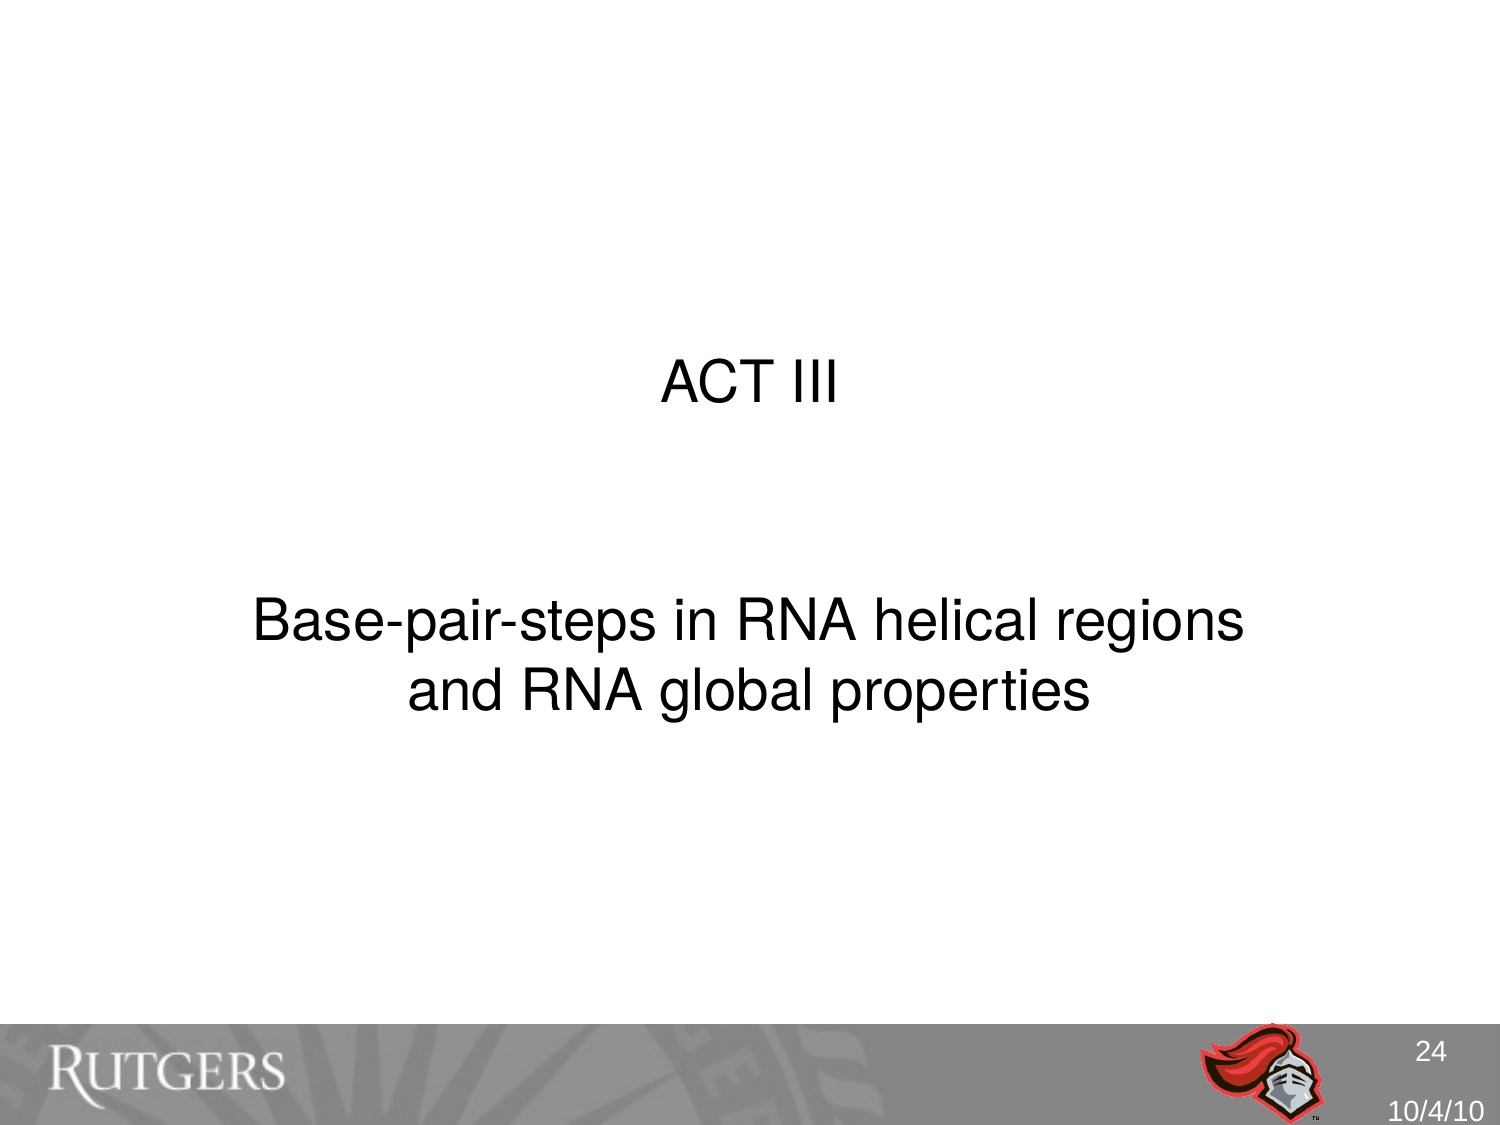

# ACT III
Base-pair-steps in RNA helical regions and RNA global properties
24
10/4/10